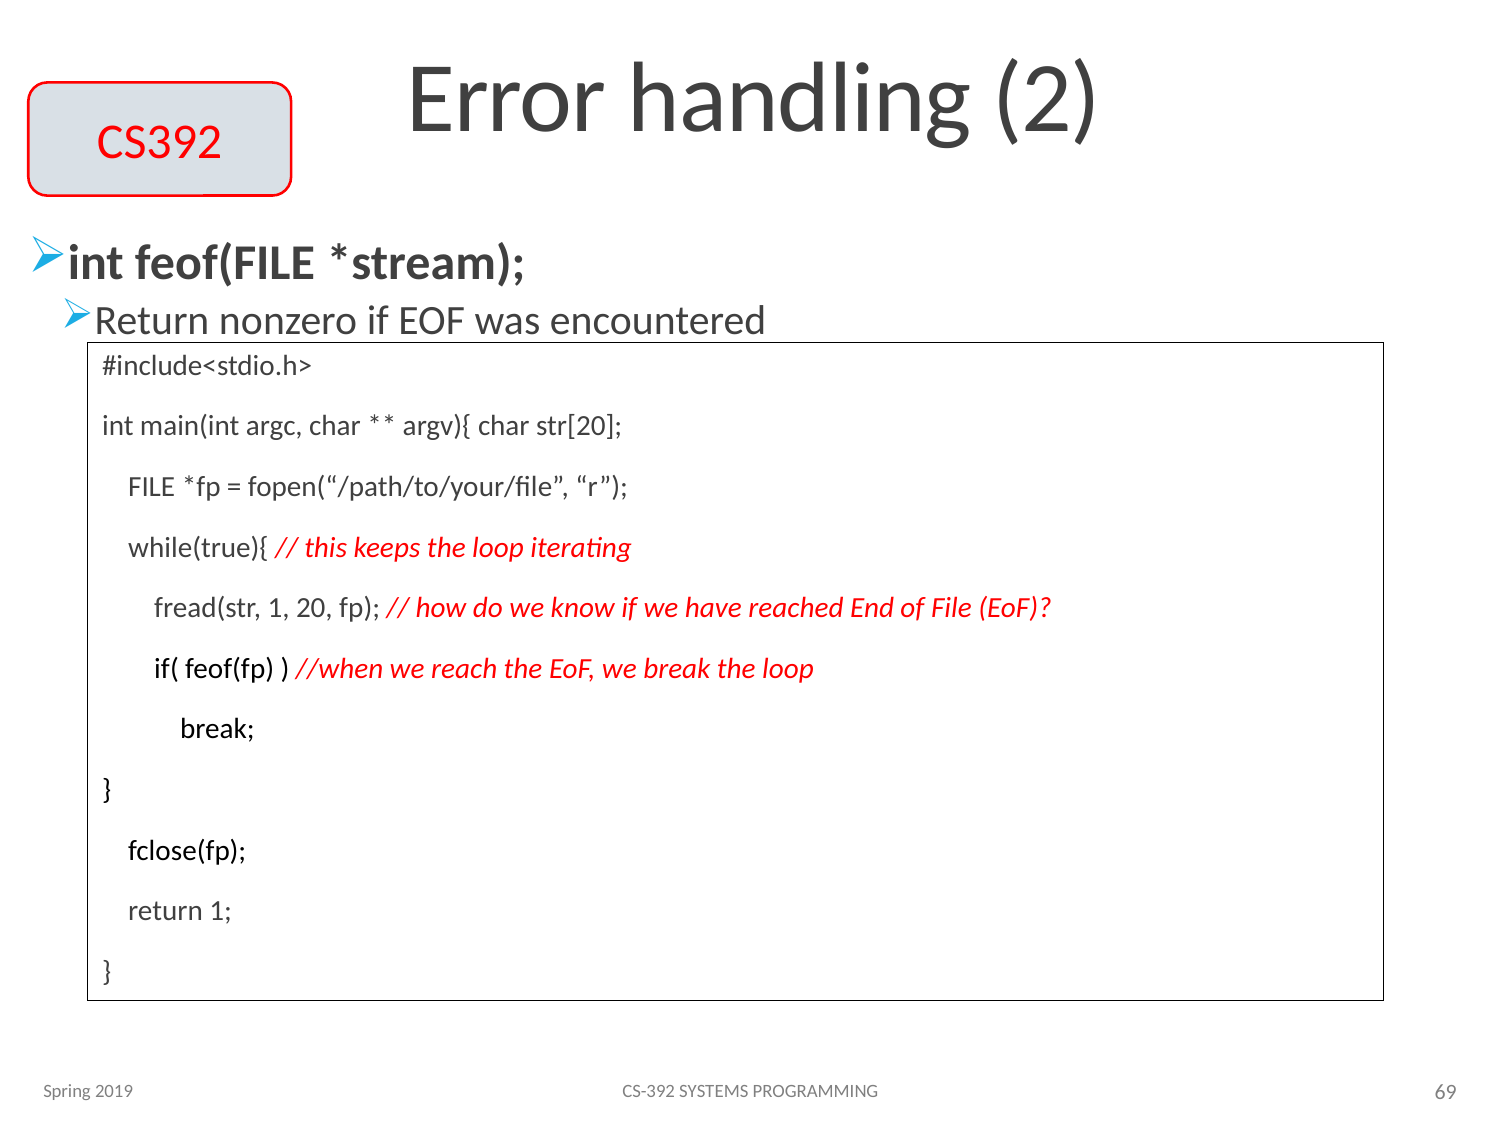

# Error handling (2)
CS392
int feof(FILE *stream);
Return nonzero if EOF was encountered

#include<stdio.h>
int main(int argc, char ** argv){ char str[20];
    FILE *fp = fopen(“/path/to/your/file”, “r”);
    while(true){ // this keeps the loop iterating
        fread(str, 1, 20, fp); // how do we know if we have reached End of File (EoF)?
        if( feof(fp) ) //when we reach the EoF, we break the loop
            break;
}
    fclose(fp);
    return 1;
}

Spring 2019
CS-392 Systems Programming
69